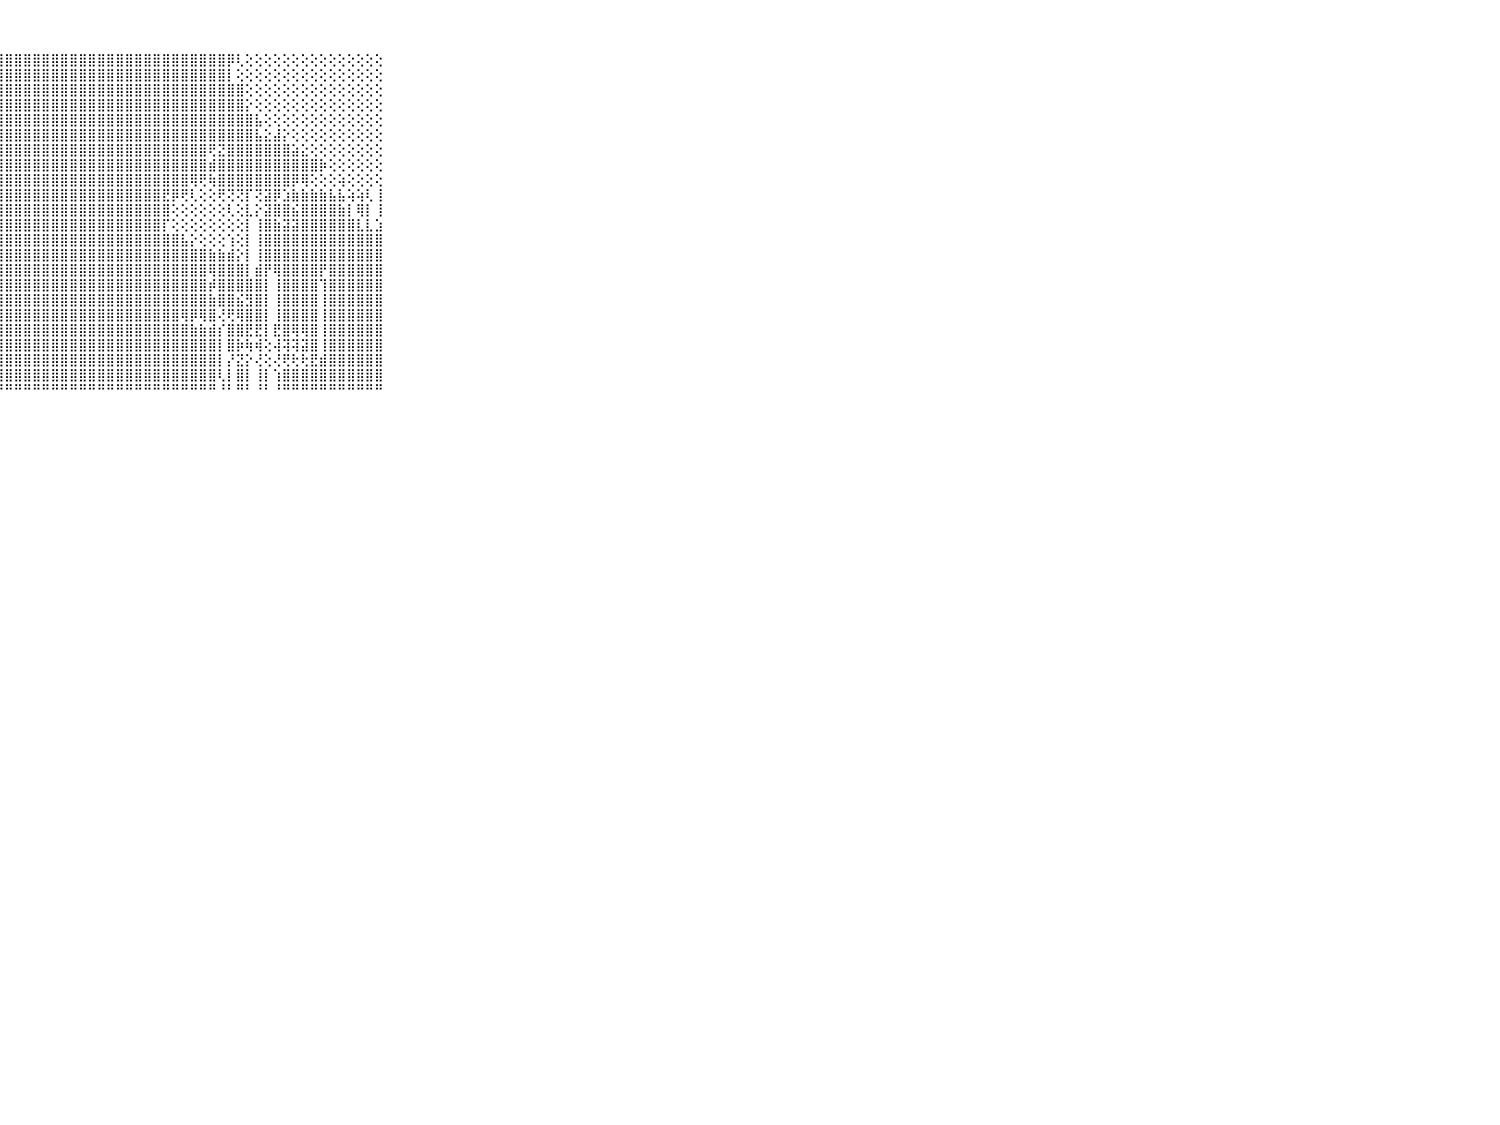

⠀⠀⠀⠀⠀⠀⠀⠀⠀⠀⠀⣿⣿⣿⣿⣿⣿⣿⣿⣿⣿⣿⣿⣿⣿⣿⣿⣿⣿⣿⣿⣿⣿⣿⣿⣿⣿⣿⣿⣿⣿⣿⣿⣿⣿⣿⣿⣿⣿⣿⣿⣿⡿⢇⢕⢕⢕⢕⢕⢕⢕⢕⢕⢕⢕⢕⢕⢕⢕⠀⠀⠀⠀⠀⠀⠀⠀⠀⠀⠀⠀
⠀⠀⠀⠀⠀⠀⠀⠀⠀⠀⠀⣿⣿⣿⣿⣿⣿⣿⣿⣿⣿⣿⣿⣿⣿⣿⣿⣿⣿⣿⣿⣿⣿⣿⣿⣿⣿⣿⣿⣿⣿⣿⣿⣿⣿⣿⣿⣿⣿⣿⣿⣿⡇⢕⢕⢕⢕⢕⢕⢕⢕⢕⢕⢕⢕⢕⢕⢕⢕⠀⠀⠀⠀⠀⠀⠀⠀⠀⠀⠀⠀
⠀⠀⠀⠀⠀⠀⠀⠀⠀⠀⠀⣿⣿⣿⣿⣿⣿⣿⣿⣿⣿⣿⣿⣿⣿⣿⣿⣿⣿⣿⣿⣿⣿⣿⣿⣿⣿⣿⣿⣿⣿⣿⣿⣿⣿⣿⣿⣿⣿⣿⣿⣿⣿⣿⢕⢕⢕⢕⢕⢕⢕⢕⢕⢕⢕⢕⢕⢕⢕⠀⠀⠀⠀⠀⠀⠀⠀⠀⠀⠀⠀
⠀⠀⠀⠀⠀⠀⠀⠀⠀⠀⠀⣿⣿⣿⣿⣿⣿⣿⣿⣿⣿⣿⣿⣿⣿⣿⣿⣿⣿⣿⣿⣿⣿⣿⣿⣿⣿⣿⣿⣿⣿⣿⣿⣿⣿⣿⣿⣿⣿⣿⣿⣿⣿⣿⡕⢕⢕⢕⢕⢕⢕⢕⢕⢕⢕⢕⢕⢕⢕⠀⠀⠀⠀⠀⠀⠀⠀⠀⠀⠀⠀
⠀⠀⠀⠀⠀⠀⠀⠀⠀⠀⠀⣿⣿⣿⣿⣿⣿⣿⣿⣿⣿⣿⣿⣿⣿⣿⣿⣿⣿⣿⣿⣿⣿⣿⣿⣿⣿⣿⣿⣿⣿⣿⣿⣿⣿⣿⣿⣿⣿⣿⣿⣿⣿⣿⣿⣧⢕⢕⢕⢕⢕⢕⢕⢕⢕⢕⢕⢕⢕⠀⠀⠀⠀⠀⠀⠀⠀⠀⠀⠀⠀
⠀⠀⠀⠀⠀⠀⠀⠀⠀⠀⠀⣿⣿⣿⣿⣿⣿⣿⣿⣿⣿⣿⣿⣿⣿⣿⣿⣿⣿⣿⣿⣿⣿⣿⣿⣿⣿⣿⣿⣿⣿⣿⣿⣿⣿⣿⣿⣿⣿⣿⣿⣿⣿⣿⣿⣧⣕⣼⡕⢕⢕⢕⢕⢕⢕⢕⢕⢕⢕⠀⠀⠀⠀⠀⠀⠀⠀⠀⠀⠀⠀
⠀⠀⠀⠀⠀⠀⠀⠀⠀⠀⠀⣿⣿⣿⣿⣿⣿⣿⣿⣿⣿⣿⣿⣿⣿⣿⣿⣿⣿⣿⣿⣿⣿⣿⣿⣿⣿⣿⣿⣿⣿⣿⣿⣿⣿⣿⣿⣿⣿⣿⢟⣝⣿⣿⣿⣿⣿⣿⣿⣵⣕⢕⢕⢕⢕⢕⢕⢕⢕⠀⠀⠀⠀⠀⠀⠀⠀⠀⠀⠀⠀
⠀⠀⠀⠀⠀⠀⠀⠀⠀⠀⠀⣿⣿⣿⣿⣿⣿⣿⣿⣿⣿⣿⣿⣿⣿⣿⣿⣿⣿⣿⣿⣿⣿⣿⣿⣿⣿⣿⣿⣿⣿⣿⣿⣿⣿⣿⣿⣿⣿⣿⣾⣿⣿⣿⣿⣿⣿⣿⣿⣿⣿⣿⡷⢕⢕⢕⢕⢕⢕⠀⠀⠀⠀⠀⠀⠀⠀⠀⠀⠀⠀
⠀⠀⠀⠀⠀⠀⠀⠀⠀⠀⠀⣿⣿⣿⣿⣿⣿⣿⣿⣿⣿⣿⣿⣿⣿⣿⣿⣿⣿⣿⣿⣿⣿⣿⣿⣿⣿⣿⣿⣿⣿⣿⣿⣿⣿⣿⣿⣿⢿⢟⢷⣿⣿⣿⣿⣿⣿⣿⣿⡿⢿⢕⢕⢕⢵⢕⢕⢕⢕⠀⠀⠀⠀⠀⠀⠀⠀⠀⠀⠀⠀
⠀⠀⠀⠀⠀⠀⠀⠀⠀⠀⠀⣿⣿⣿⣿⣿⣿⣿⣿⣿⣿⣿⣿⣿⣿⣿⣿⣿⣿⣿⣿⣿⣿⣿⣿⣿⣿⣿⣿⣿⣿⣿⣿⣿⣿⣟⡿⢟⢇⢕⢕⢟⢝⢝⡏⢝⣽⡿⣱⣷⣷⣷⣷⣧⣧⢵⢵⢇⢸⠀⠀⠀⠀⠀⠀⠀⠀⠀⠀⠀⠀
⠀⠀⠀⠀⠀⠀⠀⠀⠀⠀⠀⣿⣿⣿⣿⣿⣿⣿⣿⣿⣿⣿⣿⡝⢽⣞⣿⣿⣿⣿⣿⣿⣿⣿⣿⣿⣿⣿⣿⣿⣿⣿⣿⣿⣿⣿⢕⢕⢕⢕⢕⢕⢇⢕⣇⡕⣽⣿⣿⣮⣿⣿⣿⣿⣷⡇⢿⡇⢸⠀⠀⠀⠀⠀⠀⠀⠀⠀⠀⠀⠀
⠀⠀⠀⠀⠀⠀⠀⠀⠀⠀⠀⣿⣿⣿⣿⣿⣿⣿⣿⣿⣿⣿⣿⣽⣕⣜⣿⣿⣿⣿⣿⣿⣿⣿⣿⣿⣿⣿⣿⣿⣿⣿⣿⣿⣿⡏⢕⢕⢕⢕⢕⢕⢕⢕⡇⢸⣿⣷⣽⣽⣿⣿⣿⣿⣿⣿⣇⣇⣱⠀⠀⠀⠀⠀⠀⠀⠀⠀⠀⠀⠀
⠀⠀⠀⠀⠀⠀⠀⠀⠀⠀⠀⣿⣿⢕⢕⢸⣿⣿⣿⣿⣿⣿⢕⢕⢕⢕⢺⣿⣿⣿⣿⣿⣿⣿⣿⣿⣿⣿⣿⣿⣿⣿⣿⣿⣿⣿⣿⣧⡕⢕⢕⢕⢱⢕⡇⢸⣿⣿⣿⣿⣿⣿⣿⣿⣿⣿⣿⣿⣿⠀⠀⠀⠀⠀⠀⠀⠀⠀⠀⠀⠀
⠀⠀⠀⠀⠀⠀⠀⠀⠀⠀⠀⣿⣿⢕⢕⢹⣿⣿⣿⣿⣿⣿⢇⢕⢜⢕⢸⣿⣿⣿⣿⣿⣿⣿⣿⣿⣿⣿⣿⣿⣿⣿⣿⣿⣿⣿⣿⣿⣿⣿⣷⣷⣾⡕⡇⢸⣿⣿⣿⣿⣿⣿⣿⣿⣿⣿⣿⣿⣿⠀⠀⠀⠀⠀⠀⠀⠀⠀⠀⠀⠀
⠀⠀⠀⠀⠀⠀⠀⠀⠀⠀⠀⣿⣿⢕⢕⢸⣿⣿⣿⣿⣿⣿⢕⢕⢕⢕⣸⣿⣿⣿⣿⣿⣿⣿⣿⣿⣿⣿⣿⣿⣿⣿⣿⣿⣿⣿⣿⣿⣿⣿⢿⣿⣿⣿⡇⣾⡟⢿⣿⣿⣿⣿⡟⣿⣿⣿⣿⣿⣿⠀⠀⠀⠀⠀⠀⠀⠀⠀⠀⠀⠀
⠀⠀⠀⠀⠀⠀⠀⠀⠀⠀⠀⣿⣿⢕⢕⢸⣿⣿⣿⣿⣿⣿⢕⢕⢜⢕⣿⣿⣿⣿⣿⣿⣿⣿⣿⣿⣿⣿⣿⣿⣿⣿⣿⣿⣿⣿⣿⣿⣿⣿⡾⣿⣿⣿⣿⣿⡇⢸⣿⣿⣿⣿⢹⣿⣿⣿⣿⣿⣿⠀⠀⠀⠀⠀⠀⠀⠀⠀⠀⠀⠀
⠀⠀⠀⠀⠀⠀⠀⠀⠀⠀⠀⣿⣿⢕⢕⢸⣿⣿⣿⣿⣿⣿⢕⢕⢕⣵⣿⣿⣿⣿⣿⣿⣿⣿⣿⣿⣿⣿⣿⣿⣿⣿⣿⣿⣿⣿⣿⣿⣿⣿⣷⣿⣿⣮⣻⣿⡇⢸⣿⣿⣿⣿⢸⣿⣿⣿⣿⣿⣿⠀⠀⠀⠀⠀⠀⠀⠀⠀⠀⠀⠀
⠀⠀⠀⠀⠀⠀⠀⠀⠀⠀⠀⣿⣿⢕⠕⢸⣿⣿⣿⣿⣿⣯⢕⢕⢕⣿⣿⣿⣿⣿⣿⣿⣿⣿⣿⣿⣿⣿⣿⣿⣿⣿⣿⣿⣿⣿⣿⢿⡿⢿⣿⢜⢟⢿⣿⣿⡇⢸⣿⣿⣿⣿⢸⣿⣿⣿⣿⣿⣿⠀⠀⠀⠀⠀⠀⠀⠀⠀⠀⠀⠀
⠀⠀⠀⠀⠀⠀⠀⠀⠀⠀⠀⣿⣿⢕⢔⣾⣿⣿⣿⣿⣿⣿⢕⢕⢸⣷⣿⣿⣿⣿⣿⣿⣿⣿⣿⣿⣿⣿⣿⣿⣿⣿⣿⣿⣿⣿⣿⣿⣷⣷⣾⡎⣿⣿⣟⣟⡇⣟⣿⢿⢿⣿⢸⣿⣿⣿⣿⣿⣿⠀⠀⠀⠀⠀⠀⠀⠀⠀⠀⠀⠀
⠀⠀⠀⠀⠀⠀⠀⠀⠀⠀⠀⣿⣿⢕⢕⣿⣿⣿⣿⣿⣿⣿⢕⢕⢸⣿⣿⣿⣿⣿⣿⣿⣿⣿⣿⣿⣿⣿⣿⣿⣿⣿⣿⣿⣿⣿⣿⣿⣿⣿⣿⡇⣿⡷⢷⢾⢕⢼⢽⢽⣽⣿⢸⣿⣿⣿⣿⣿⣿⠀⠀⠀⠀⠀⠀⠀⠀⠀⠀⠀⠀
⠀⠀⠀⠀⠀⠀⠀⠀⠀⠀⠀⣿⣿⣕⣵⣿⣿⣿⣿⣿⣿⣿⢕⢕⢸⣿⣿⣿⣿⣿⣿⣿⣿⣿⣿⣿⣿⣿⣿⣿⣿⣿⣿⣿⣿⣿⣿⣿⣿⣿⣿⡇⡜⣝⡕⢜⢕⢜⢟⢗⢗⣟⣾⣿⣿⣿⣿⣿⣿⠀⠀⠀⠀⠀⠀⠀⠀⠀⠀⠀⠀
⠀⠀⠀⠀⠀⠀⠀⠀⠀⠀⠀⣿⣿⣿⣿⣿⣿⣿⣿⣿⣿⣿⣵⣵⣾⣿⣿⣿⣿⣿⣿⣿⣿⣿⣿⣿⣿⣿⣿⣿⣿⣿⣿⣿⣿⣿⣿⣿⣿⣿⣿⢇⡇⣿⡇⢸⡇⢱⣿⣿⣿⣿⣿⣿⣿⣿⣿⣿⣿⠀⠀⠀⠀⠀⠀⠀⠀⠀⠀⠀⠀
⠀⠀⠀⠀⠀⠀⠀⠀⠀⠀⠀⠛⠛⠛⠛⠛⠛⠛⠛⠛⠛⠛⠛⠛⠛⠛⠛⠛⠛⠛⠛⠛⠛⠛⠛⠛⠛⠛⠛⠛⠛⠛⠛⠛⠛⠛⠛⠛⠛⠛⠛⠘⠃⠛⠃⠘⠃⠘⠛⠛⠛⠛⠛⠛⠛⠛⠛⠛⠛⠀⠀⠀⠀⠀⠀⠀⠀⠀⠀⠀⠀